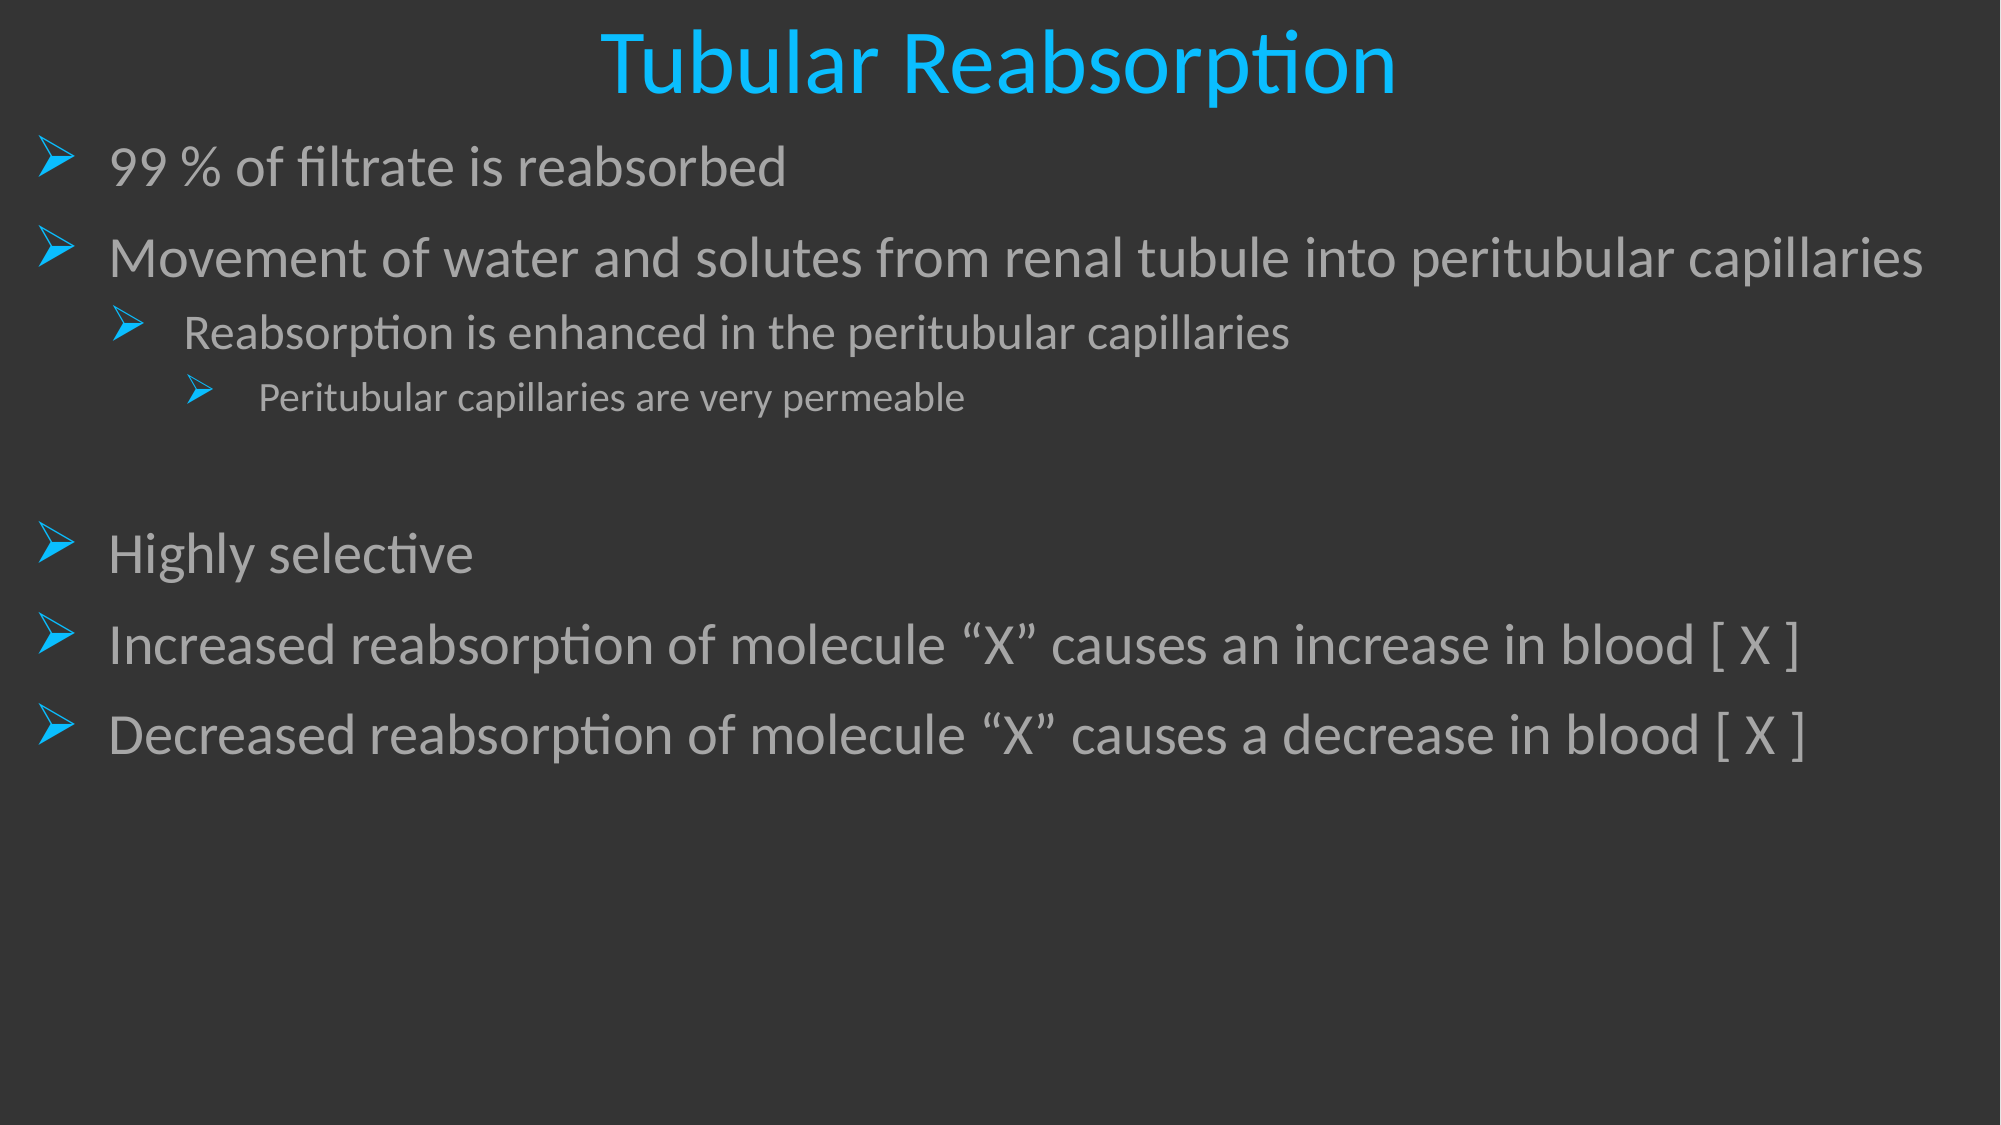

# Tubular Reabsorption
99 % of filtrate is reabsorbed
Movement of water and solutes from renal tubule into peritubular capillaries
Reabsorption is enhanced in the peritubular capillaries
Peritubular capillaries are very permeable

Highly selective
Increased reabsorption of molecule “X” causes an increase in blood [ X ]
Decreased reabsorption of molecule “X” causes a decrease in blood [ X ]